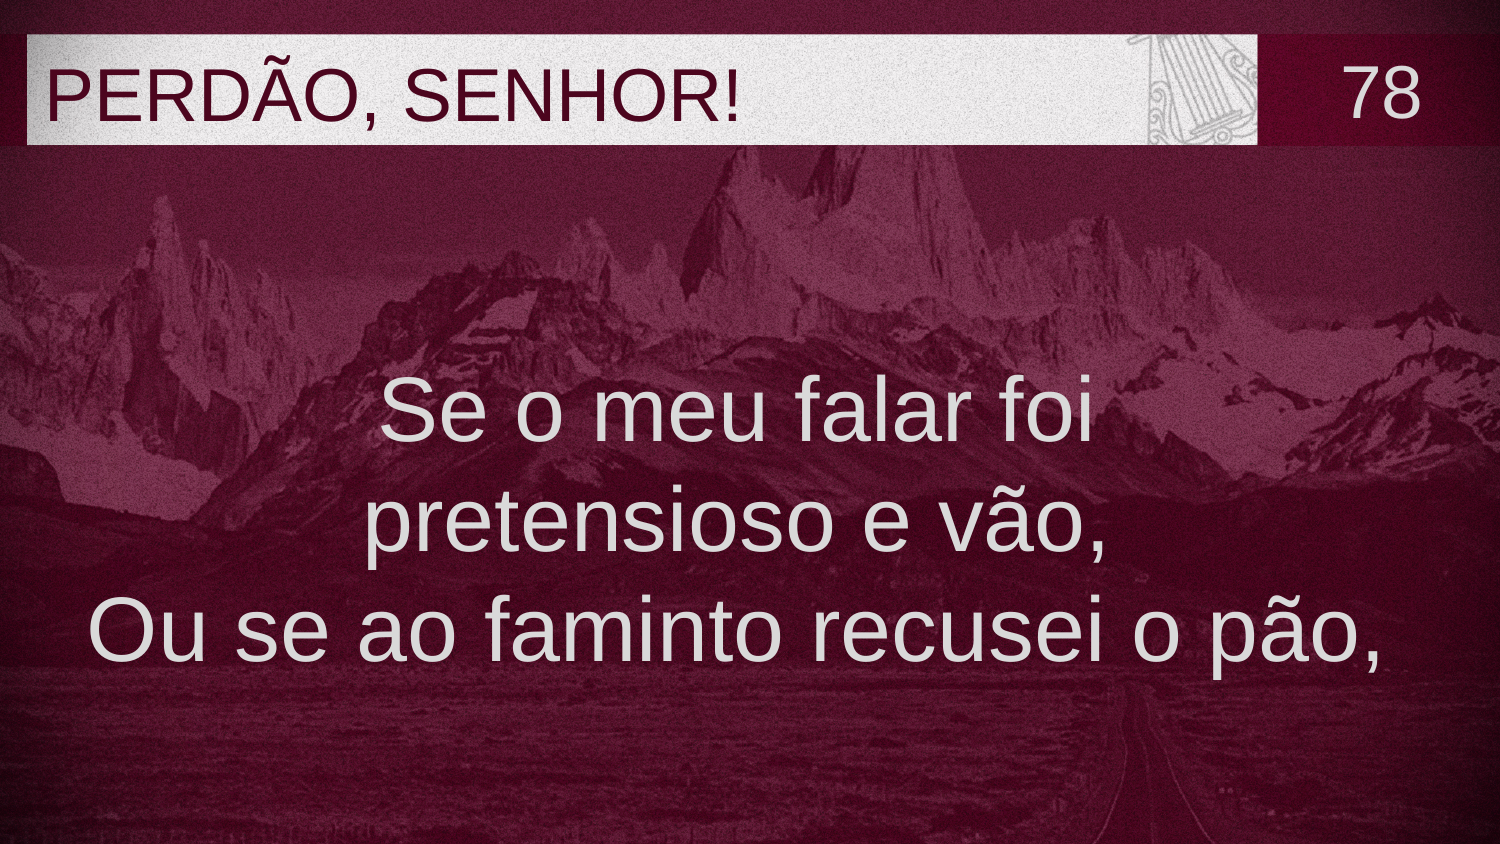

# PERDÃO, SENHOR!
78
Se o meu falar foi
pretensioso e vão,
Ou se ao faminto recusei o pão,